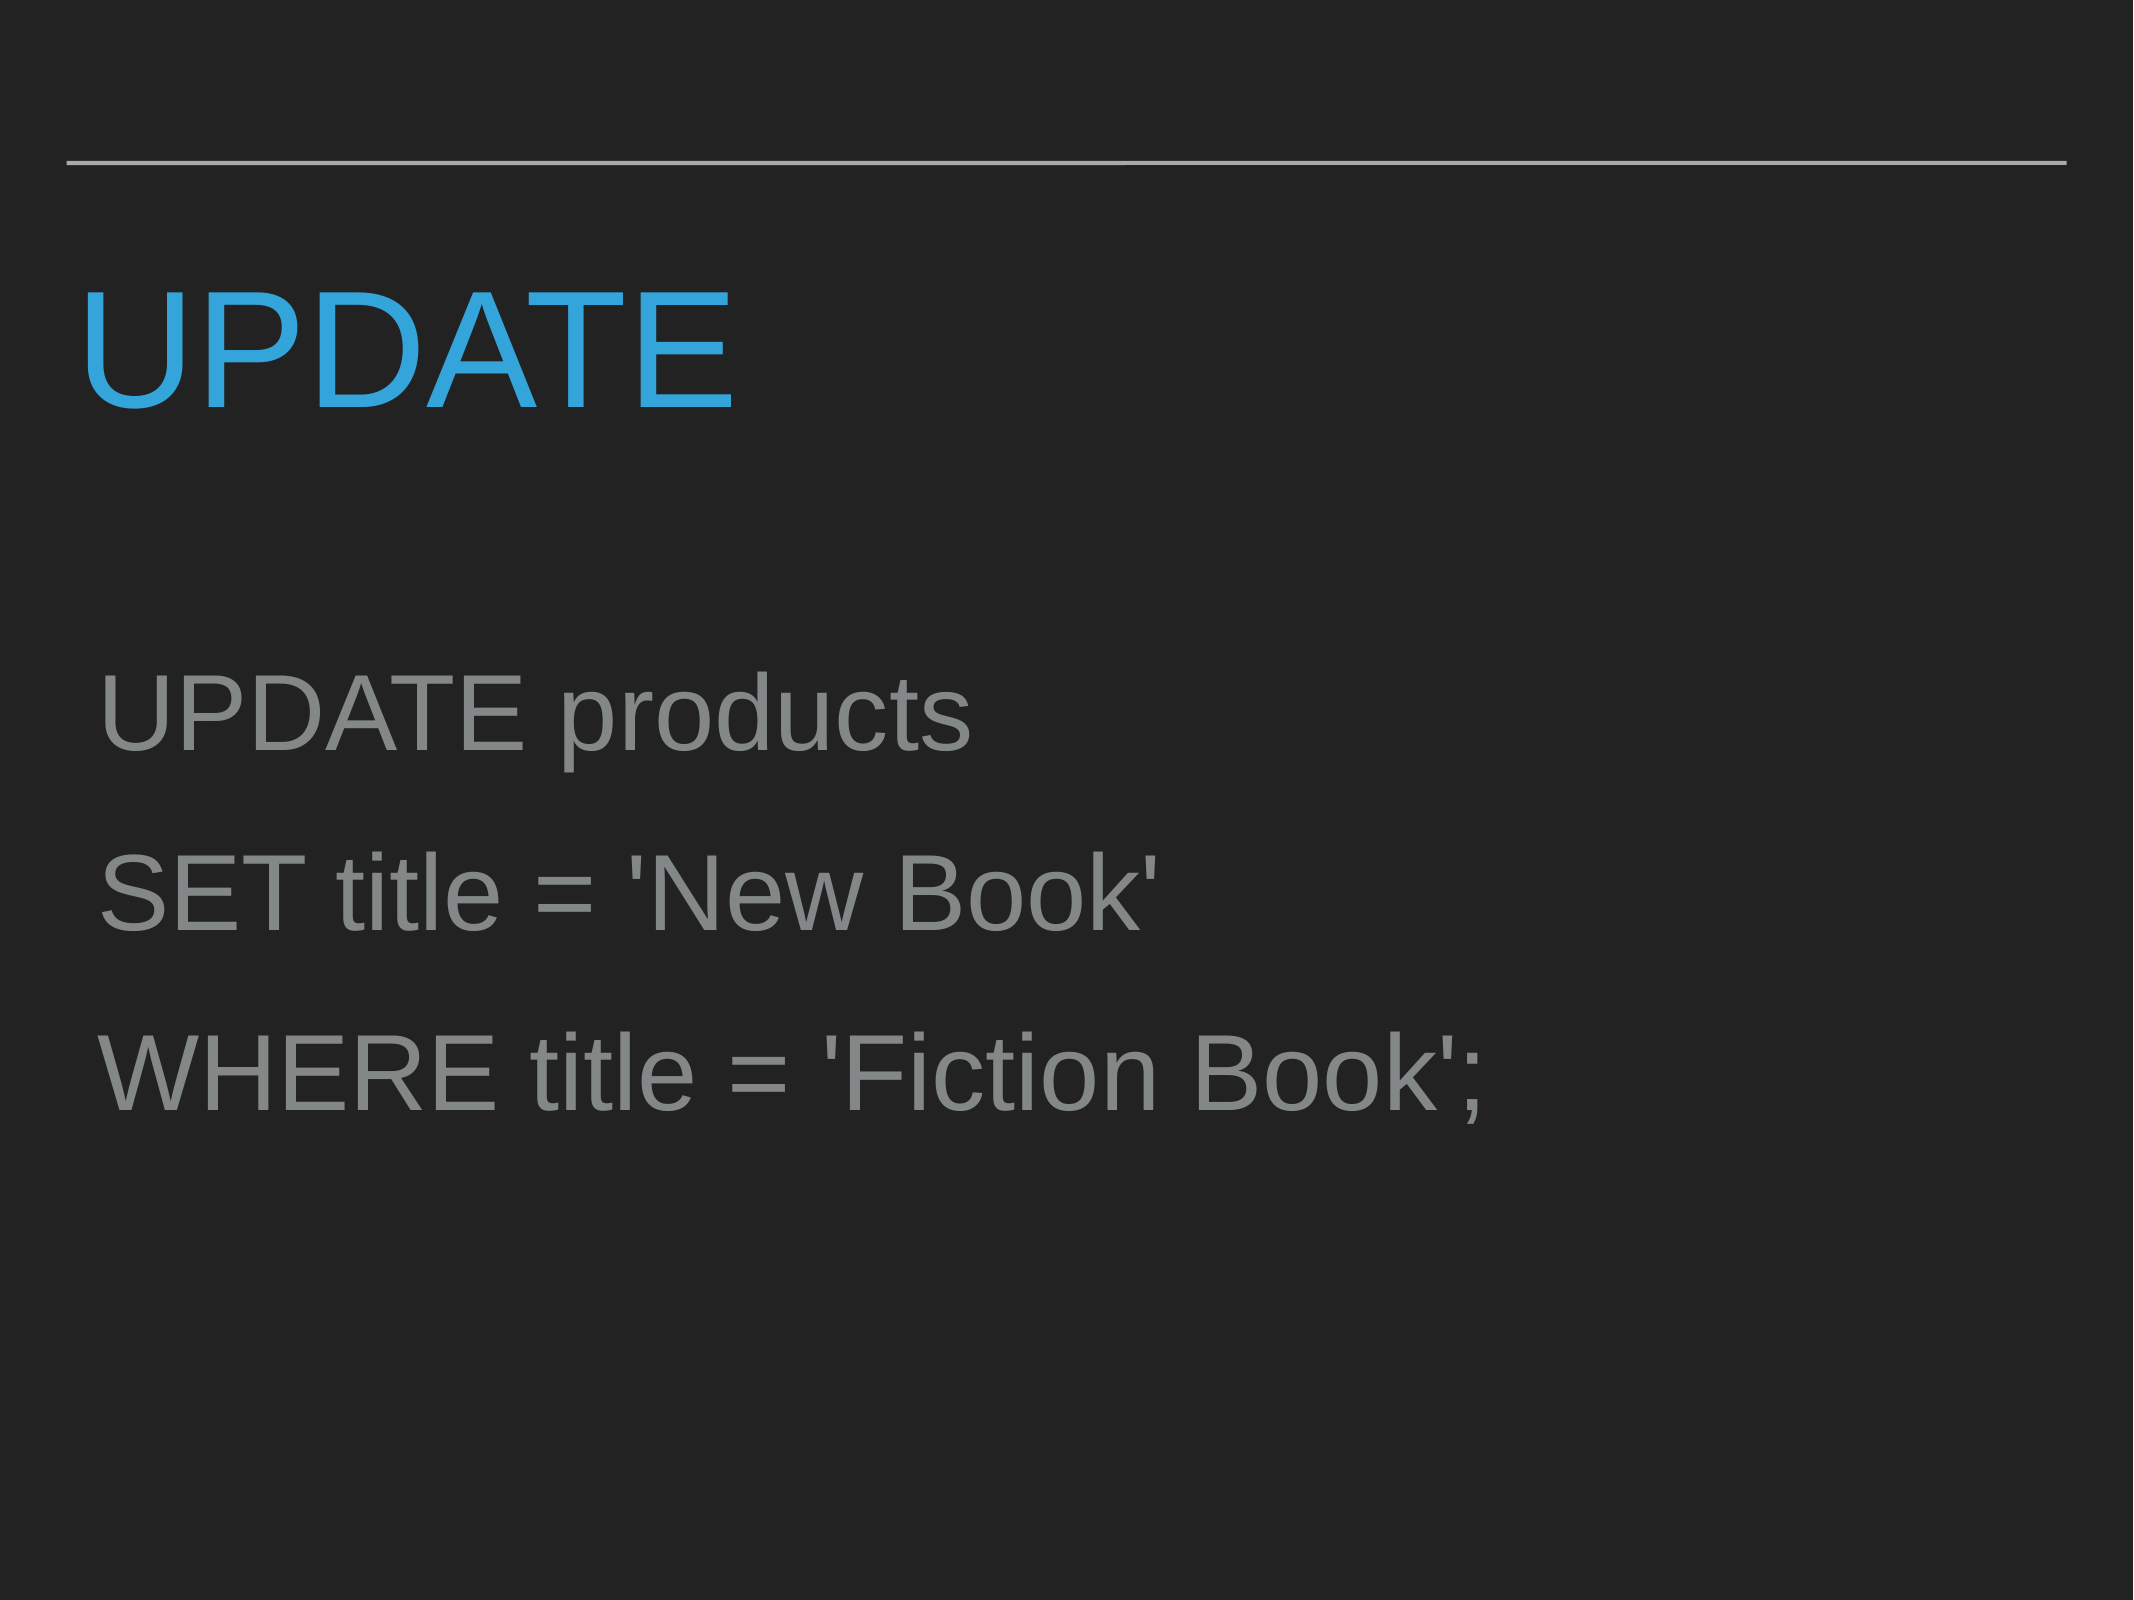

# UPDATE
UPDATE products
SET title = 'New Book'
WHERE title = 'Fiction Book';